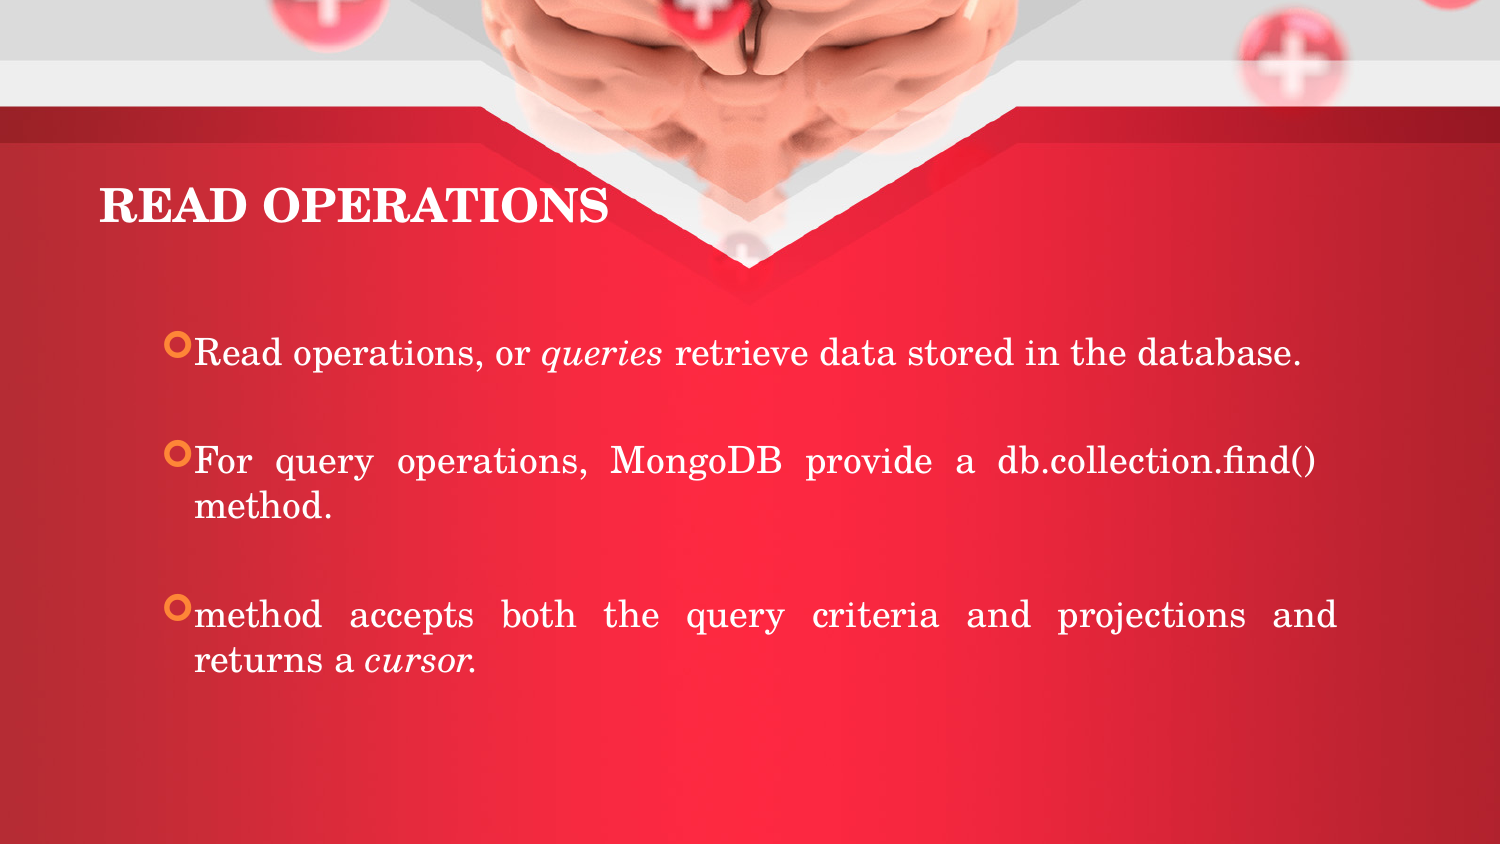

READ OPERATIONS
Read operations, or queries retrieve data stored in the database.

For query operations, MongoDB provide a db.collection.find()  method.

method accepts both the query criteria and projections and returns a cursor.